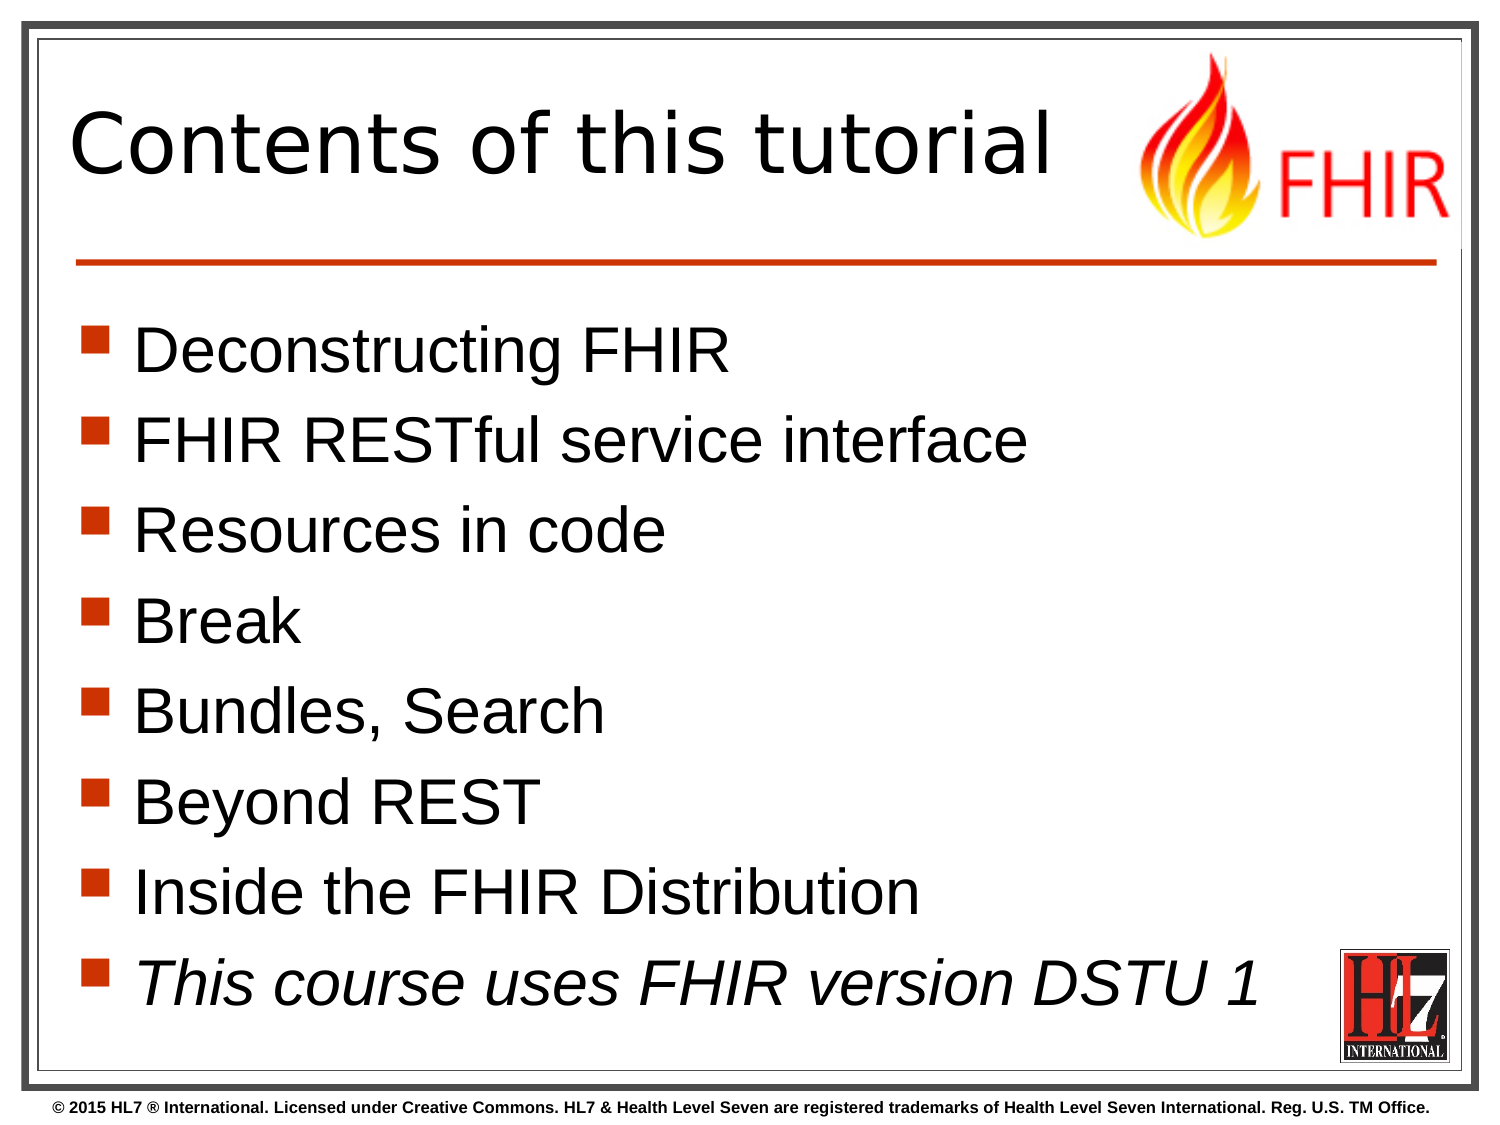

# Contents of this tutorial
Deconstructing FHIR
FHIR RESTful service interface
Resources in code
Break
Bundles, Search
Beyond REST
Inside the FHIR Distribution
This course uses FHIR version DSTU 1